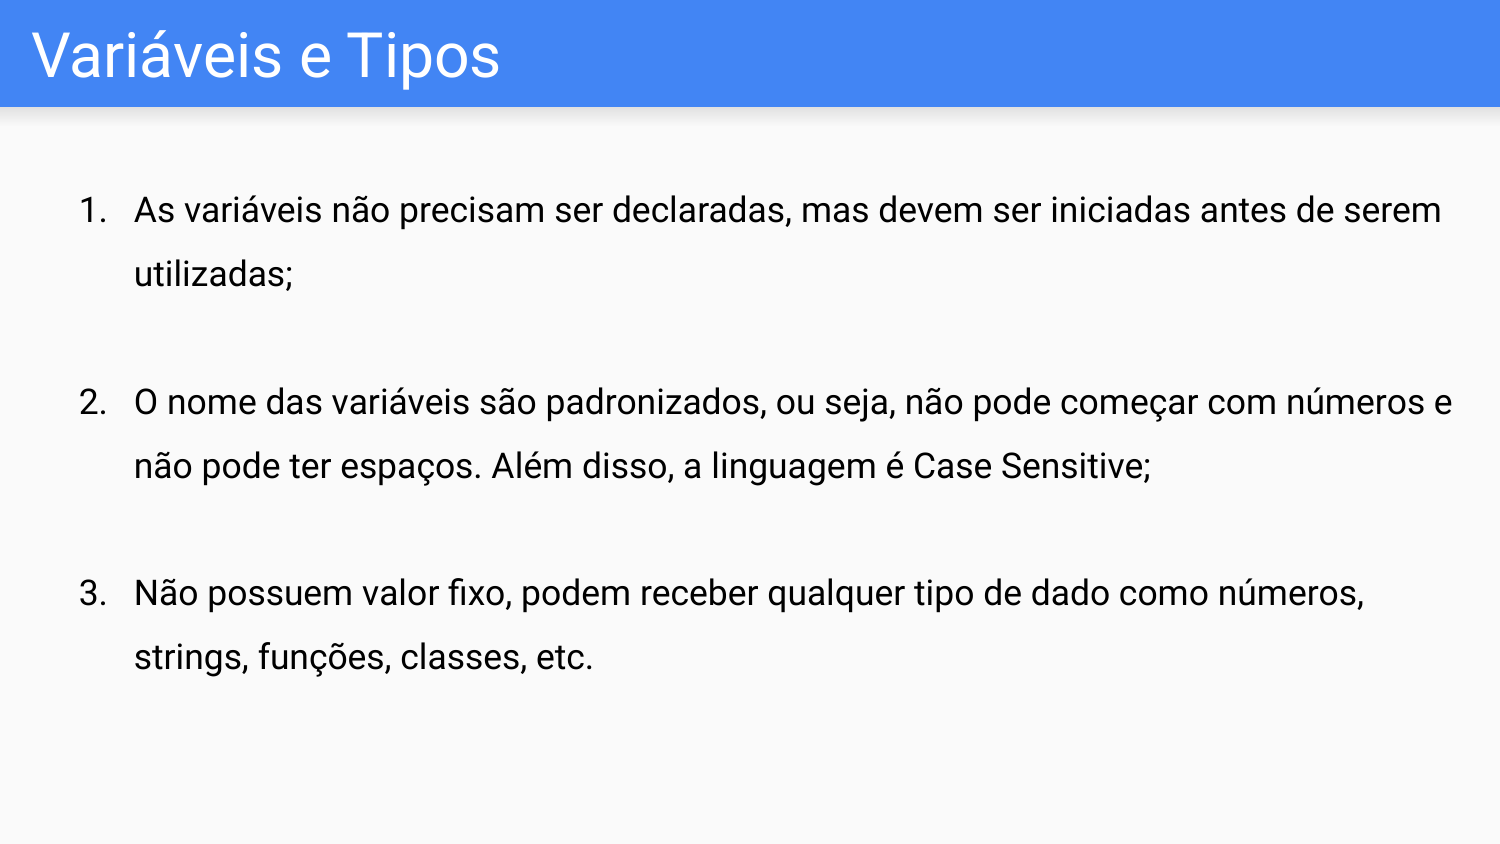

# Variáveis e Tipos
As variáveis não precisam ser declaradas, mas devem ser iniciadas antes de serem utilizadas;

O nome das variáveis são padronizados, ou seja, não pode começar com números e não pode ter espaços. Além disso, a linguagem é Case Sensitive;

Não possuem valor fixo, podem receber qualquer tipo de dado como números, strings, funções, classes, etc.